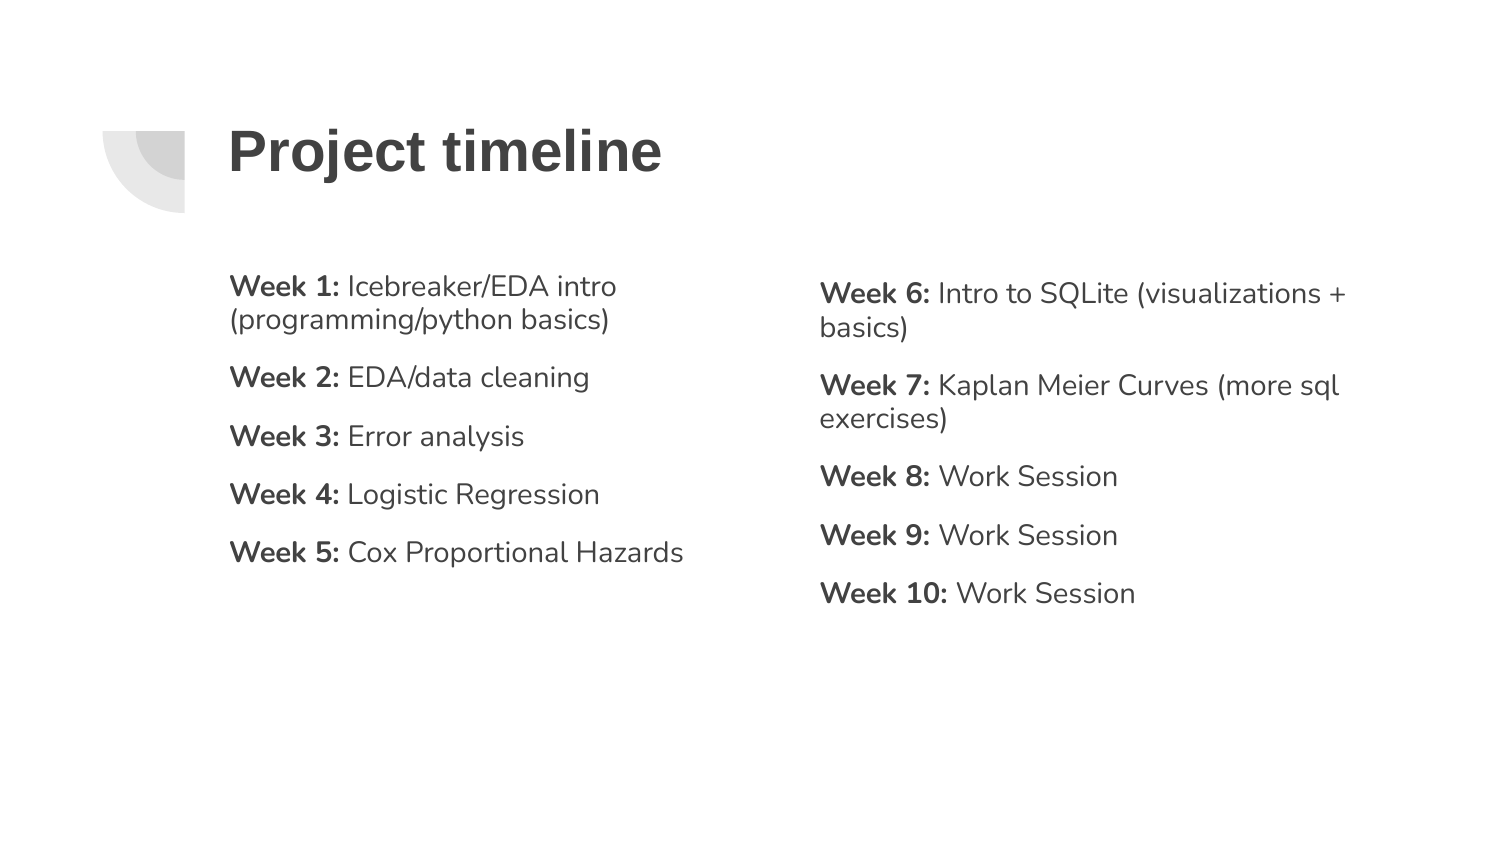

# Project timeline
Week 1: Icebreaker/EDA intro (programming/python basics)
Week 2: EDA/data cleaning
Week 3: Error analysis
Week 4: Logistic Regression
Week 5: Cox Proportional Hazards

Week 6: Intro to SQLite (visualizations + basics)
Week 7: Kaplan Meier Curves (more sql exercises)
Week 8: Work Session
Week 9: Work Session
Week 10: Work Session